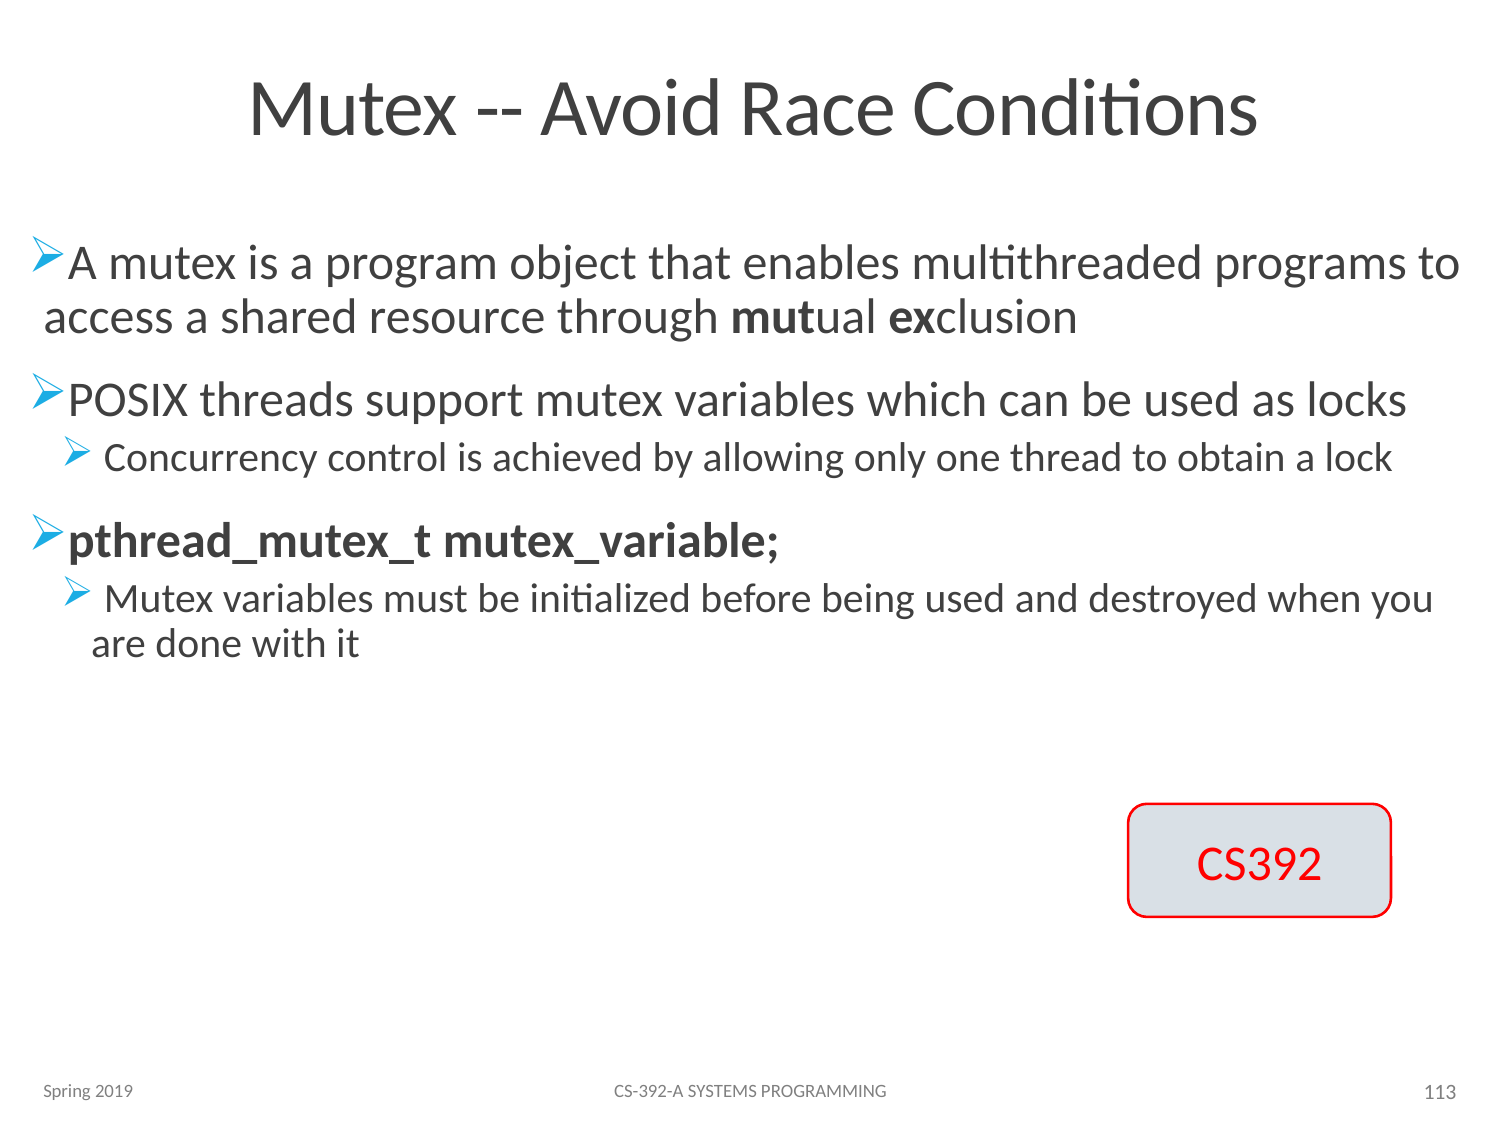

# Mutex -- Avoid Race Conditions
A mutex is a program object that enables multithreaded programs to access a shared resource through mutual exclusion
POSIX threads support mutex variables which can be used as locks
 Concurrency control is achieved by allowing only one thread to obtain a lock
pthread_mutex_t mutex_variable;
 Mutex variables must be initialized before being used and destroyed when you are done with it
CS392
Spring 2019
CS-392-A Systems Programming
113